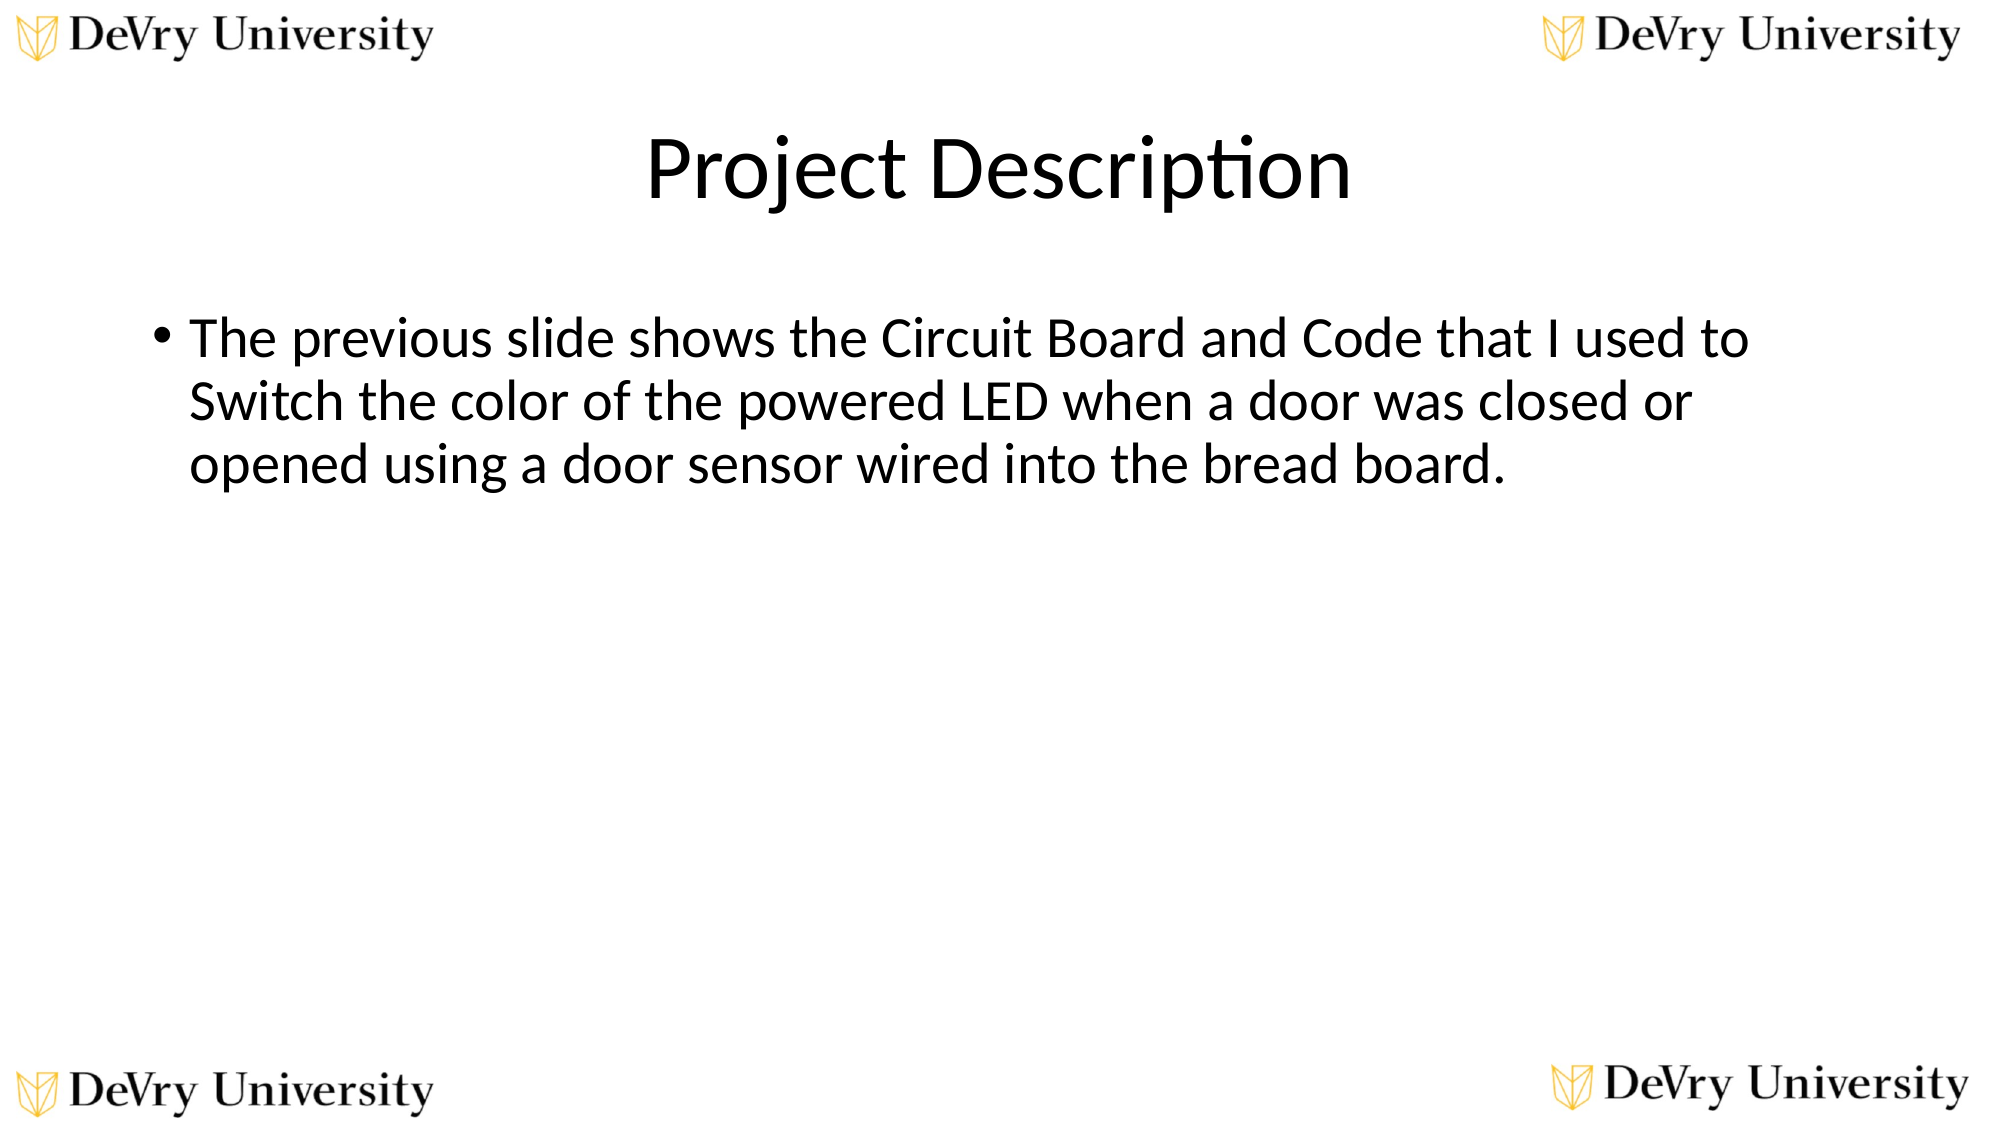

# Project Description
The previous slide shows the Circuit Board and Code that I used to Switch the color of the powered LED when a door was closed or opened using a door sensor wired into the bread board.